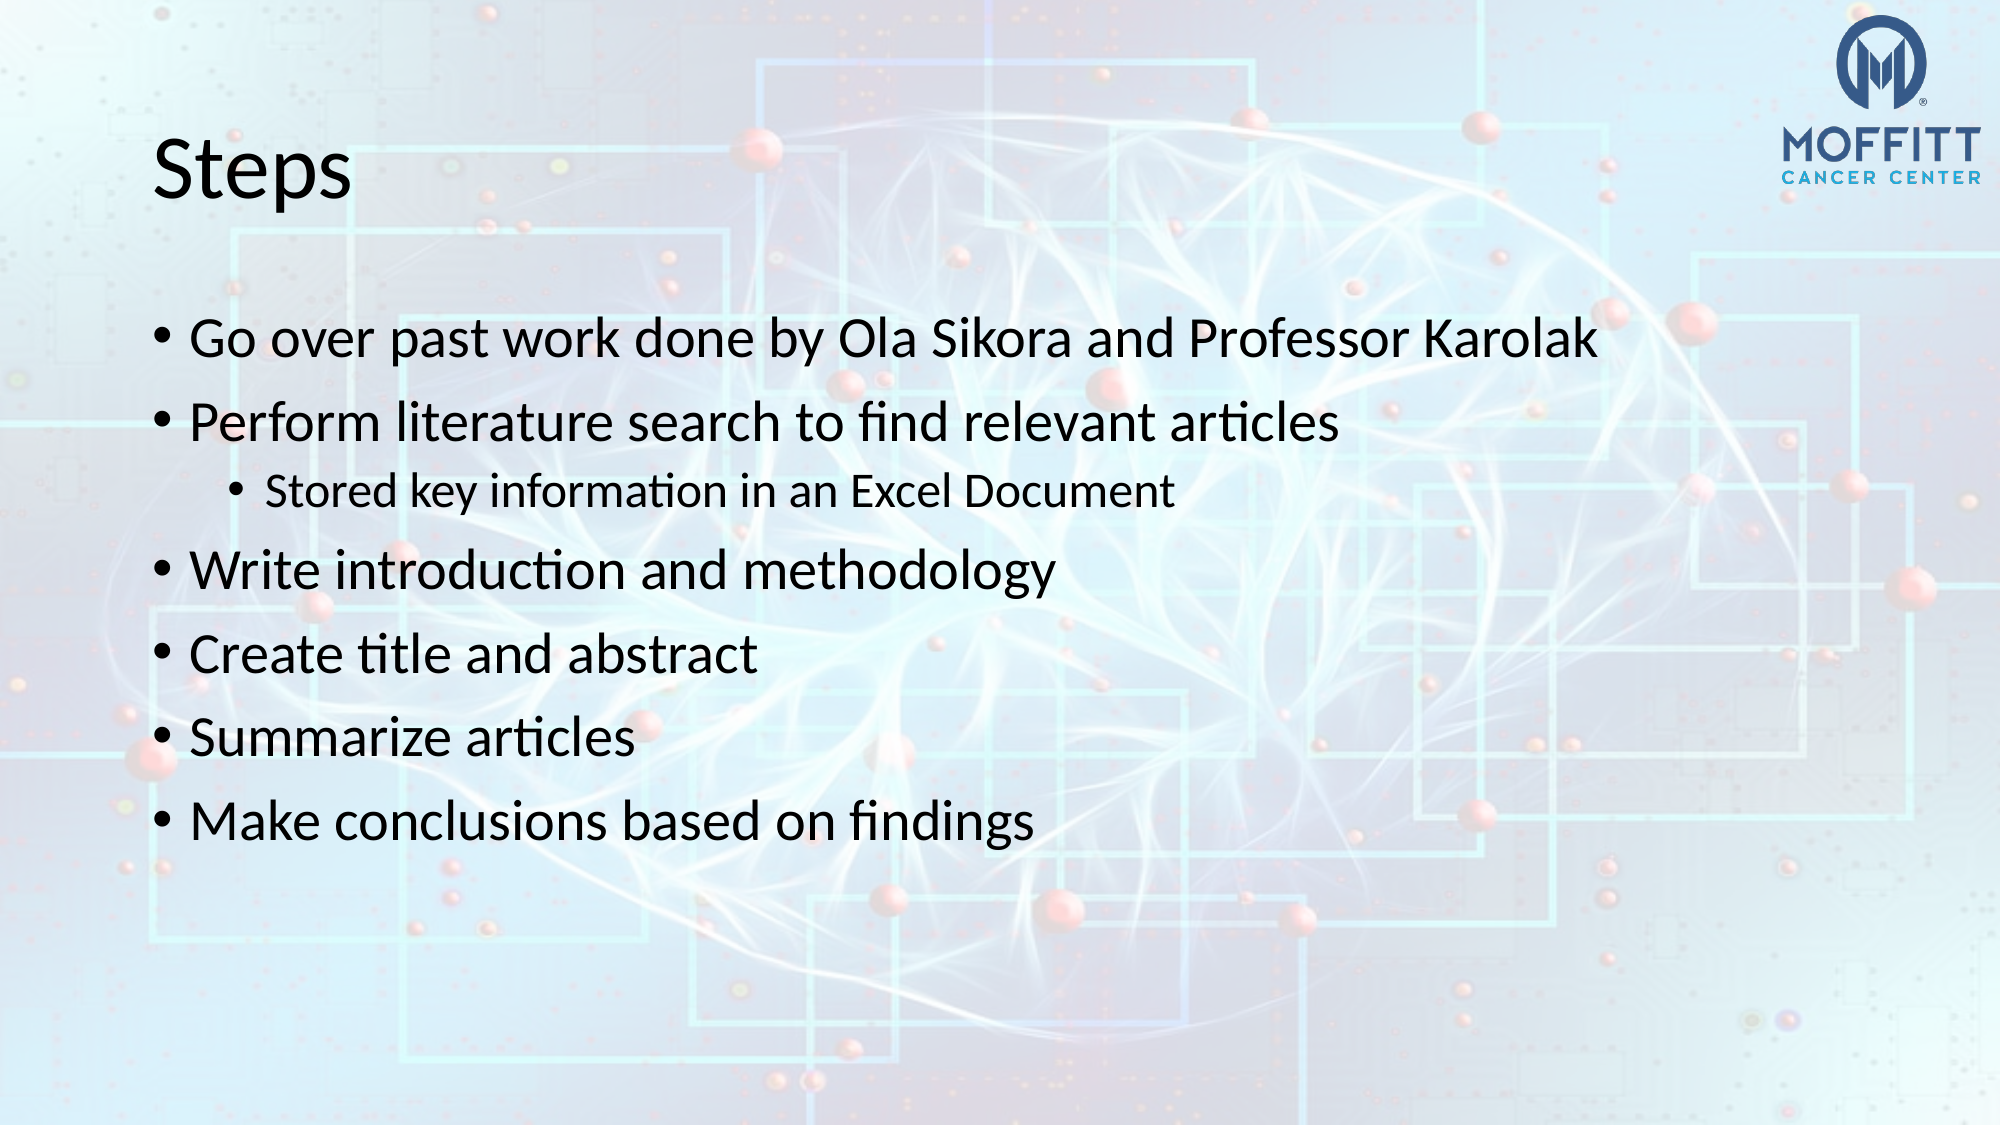

# Steps
Go over past work done by Ola Sikora and Professor Karolak
Perform literature search to find relevant articles
Stored key information in an Excel Document
Write introduction and methodology
Create title and abstract
Summarize articles
Make conclusions based on findings